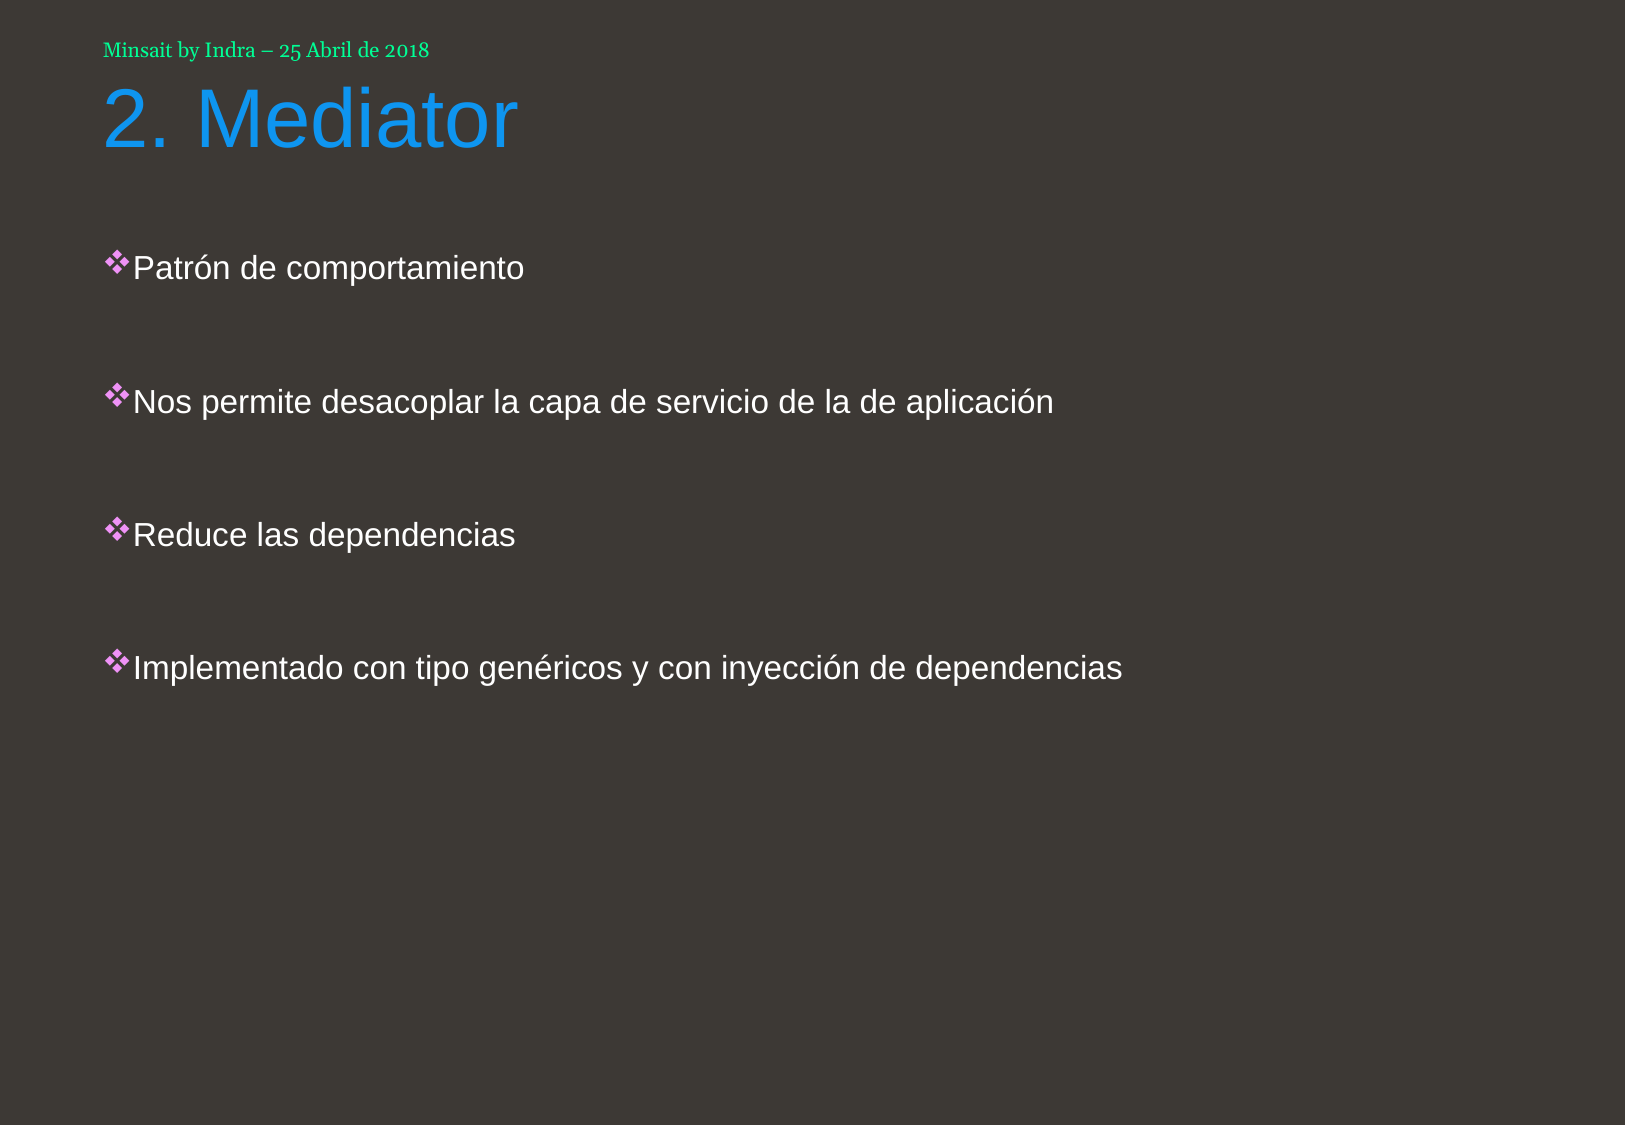

Minsait by Indra – 25 Abril de 2018
# 2. Mediator

Patrón de comportamiento

Nos permite desacoplar la capa de servicio de la de aplicación

Reduce las dependencias

Implementado con tipo genéricos y con inyección de dependencias